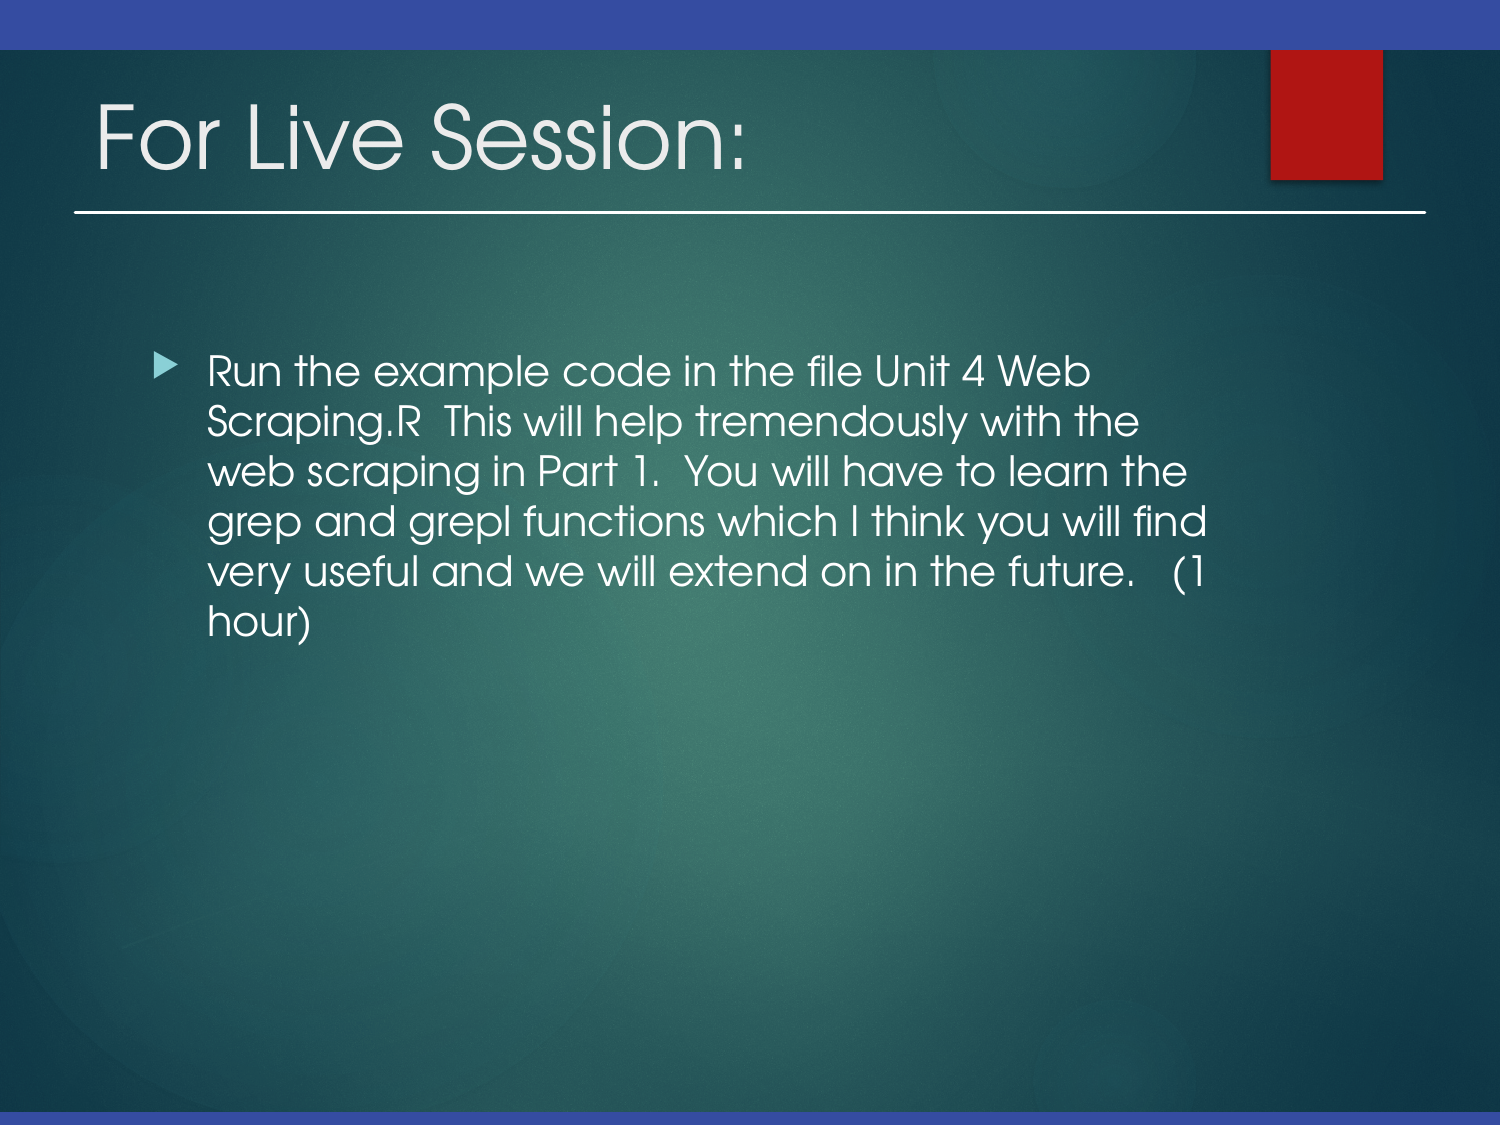

# For Live Session:
Run the example code in the file Unit 4 Web Scraping.R  This will help tremendously with the web scraping in Part 1.  You will have to learn the grep and grepl functions which I think you will find very useful and we will extend on in the future.   (1 hour)